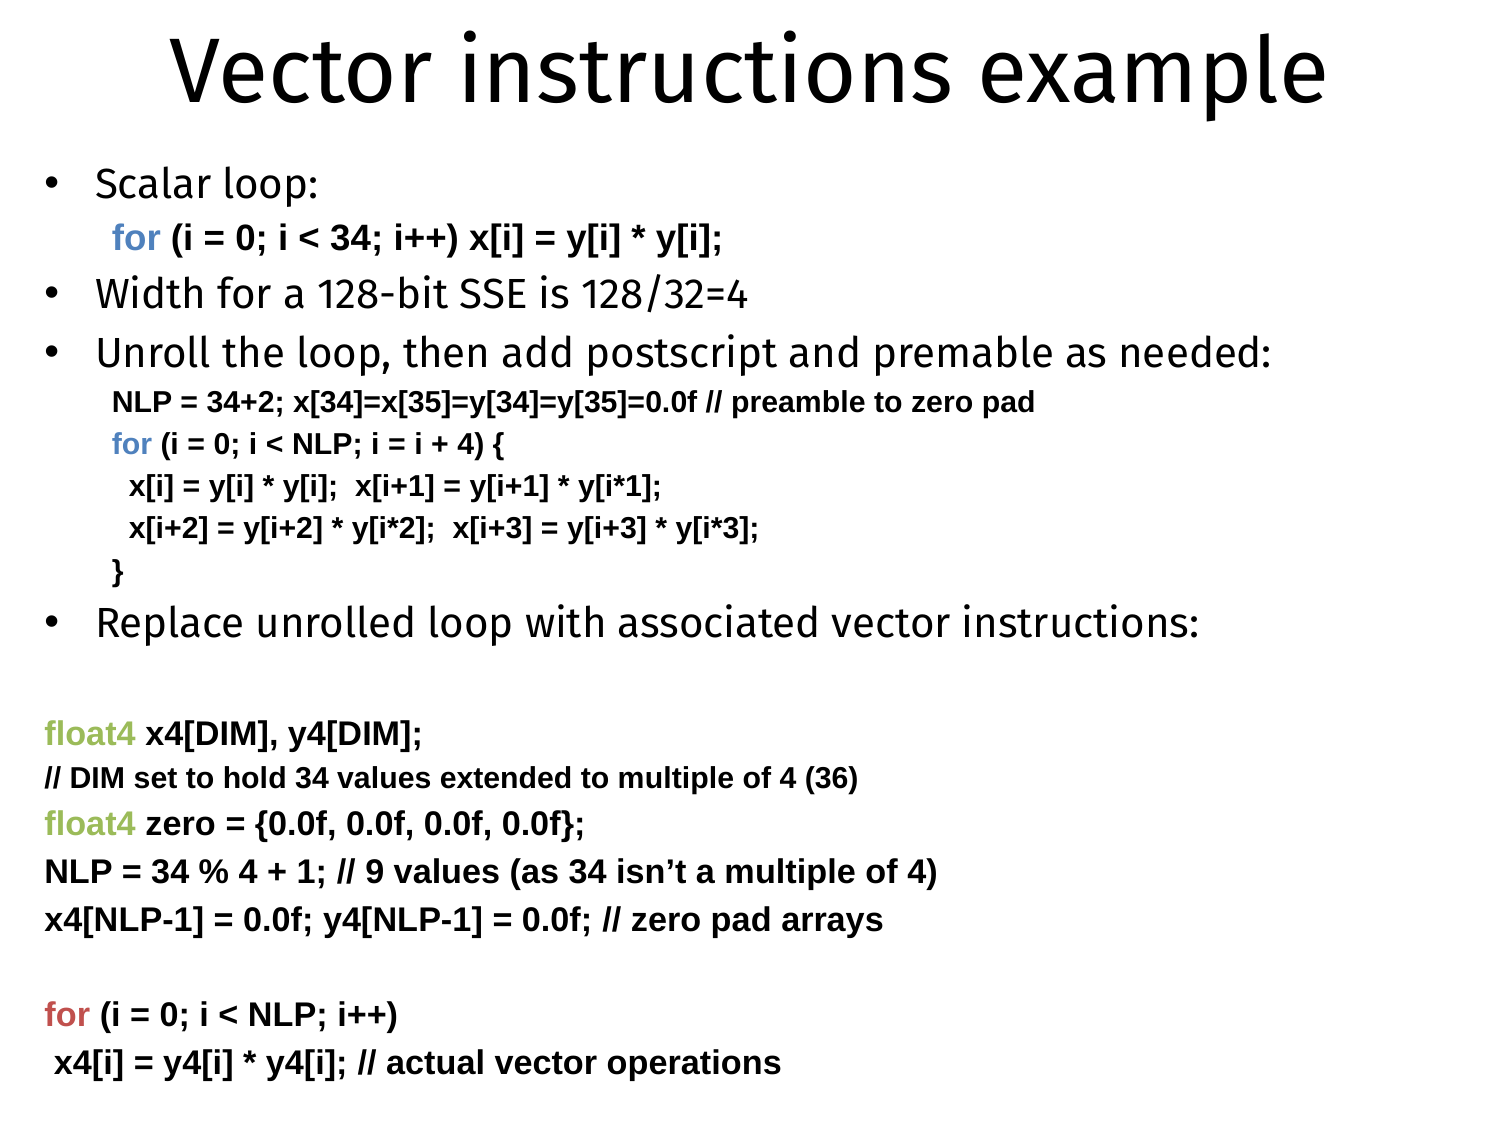

# Vector instructions example
Scalar loop:
for (i = 0; i < 34; i++) x[i] = y[i] * y[i];
Width for a 128-bit SSE is 128/32=4
Unroll the loop, then add postscript and premable as needed:
NLP = 34+2; x[34]=x[35]=y[34]=y[35]=0.0f // preamble to zero pad
for (i = 0; i < NLP; i = i + 4) {
  x[i] = y[i] * y[i];  x[i+1] = y[i+1] * y[i*1];
  x[i+2] = y[i+2] * y[i*2];  x[i+3] = y[i+3] * y[i*3];
}
Replace unrolled loop with associated vector instructions:

float4 x4[DIM], y4[DIM];
// DIM set to hold 34 values extended to multiple of 4 (36)
float4 zero = {0.0f, 0.0f, 0.0f, 0.0f};
NLP = 34 % 4 + 1; // 9 values (as 34 isn’t a multiple of 4)
x4[NLP-1] = 0.0f; y4[NLP-1] = 0.0f; // zero pad arrays

for (i = 0; i < NLP; i++)
 x4[i] = y4[i] * y4[i]; // actual vector operations